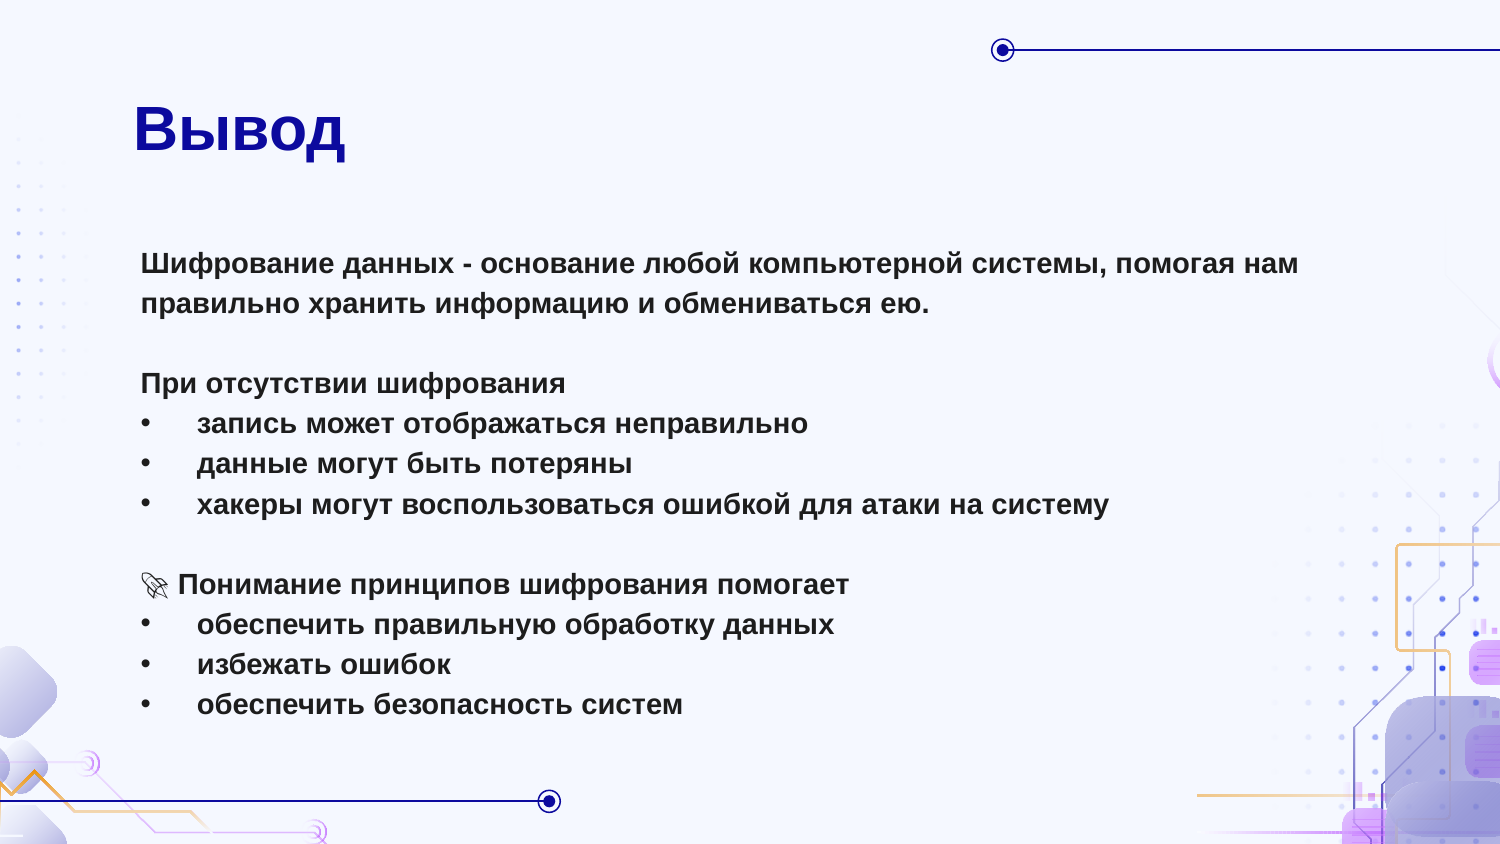

# Вывод
Шифрование данных - основание любой компьютерной системы, помогая нам правильно хранить информацию и обмениваться ею.

При отсутствии шифрования
запись может отображаться неправильно
данные могут быть потеряны
хакеры могут воспользоваться ошибкой для атаки на систему

🚀 Понимание принципов шифрования помогает
обеспечить правильную обработку данных
избежать ошибок
обеспечить безопасность систем